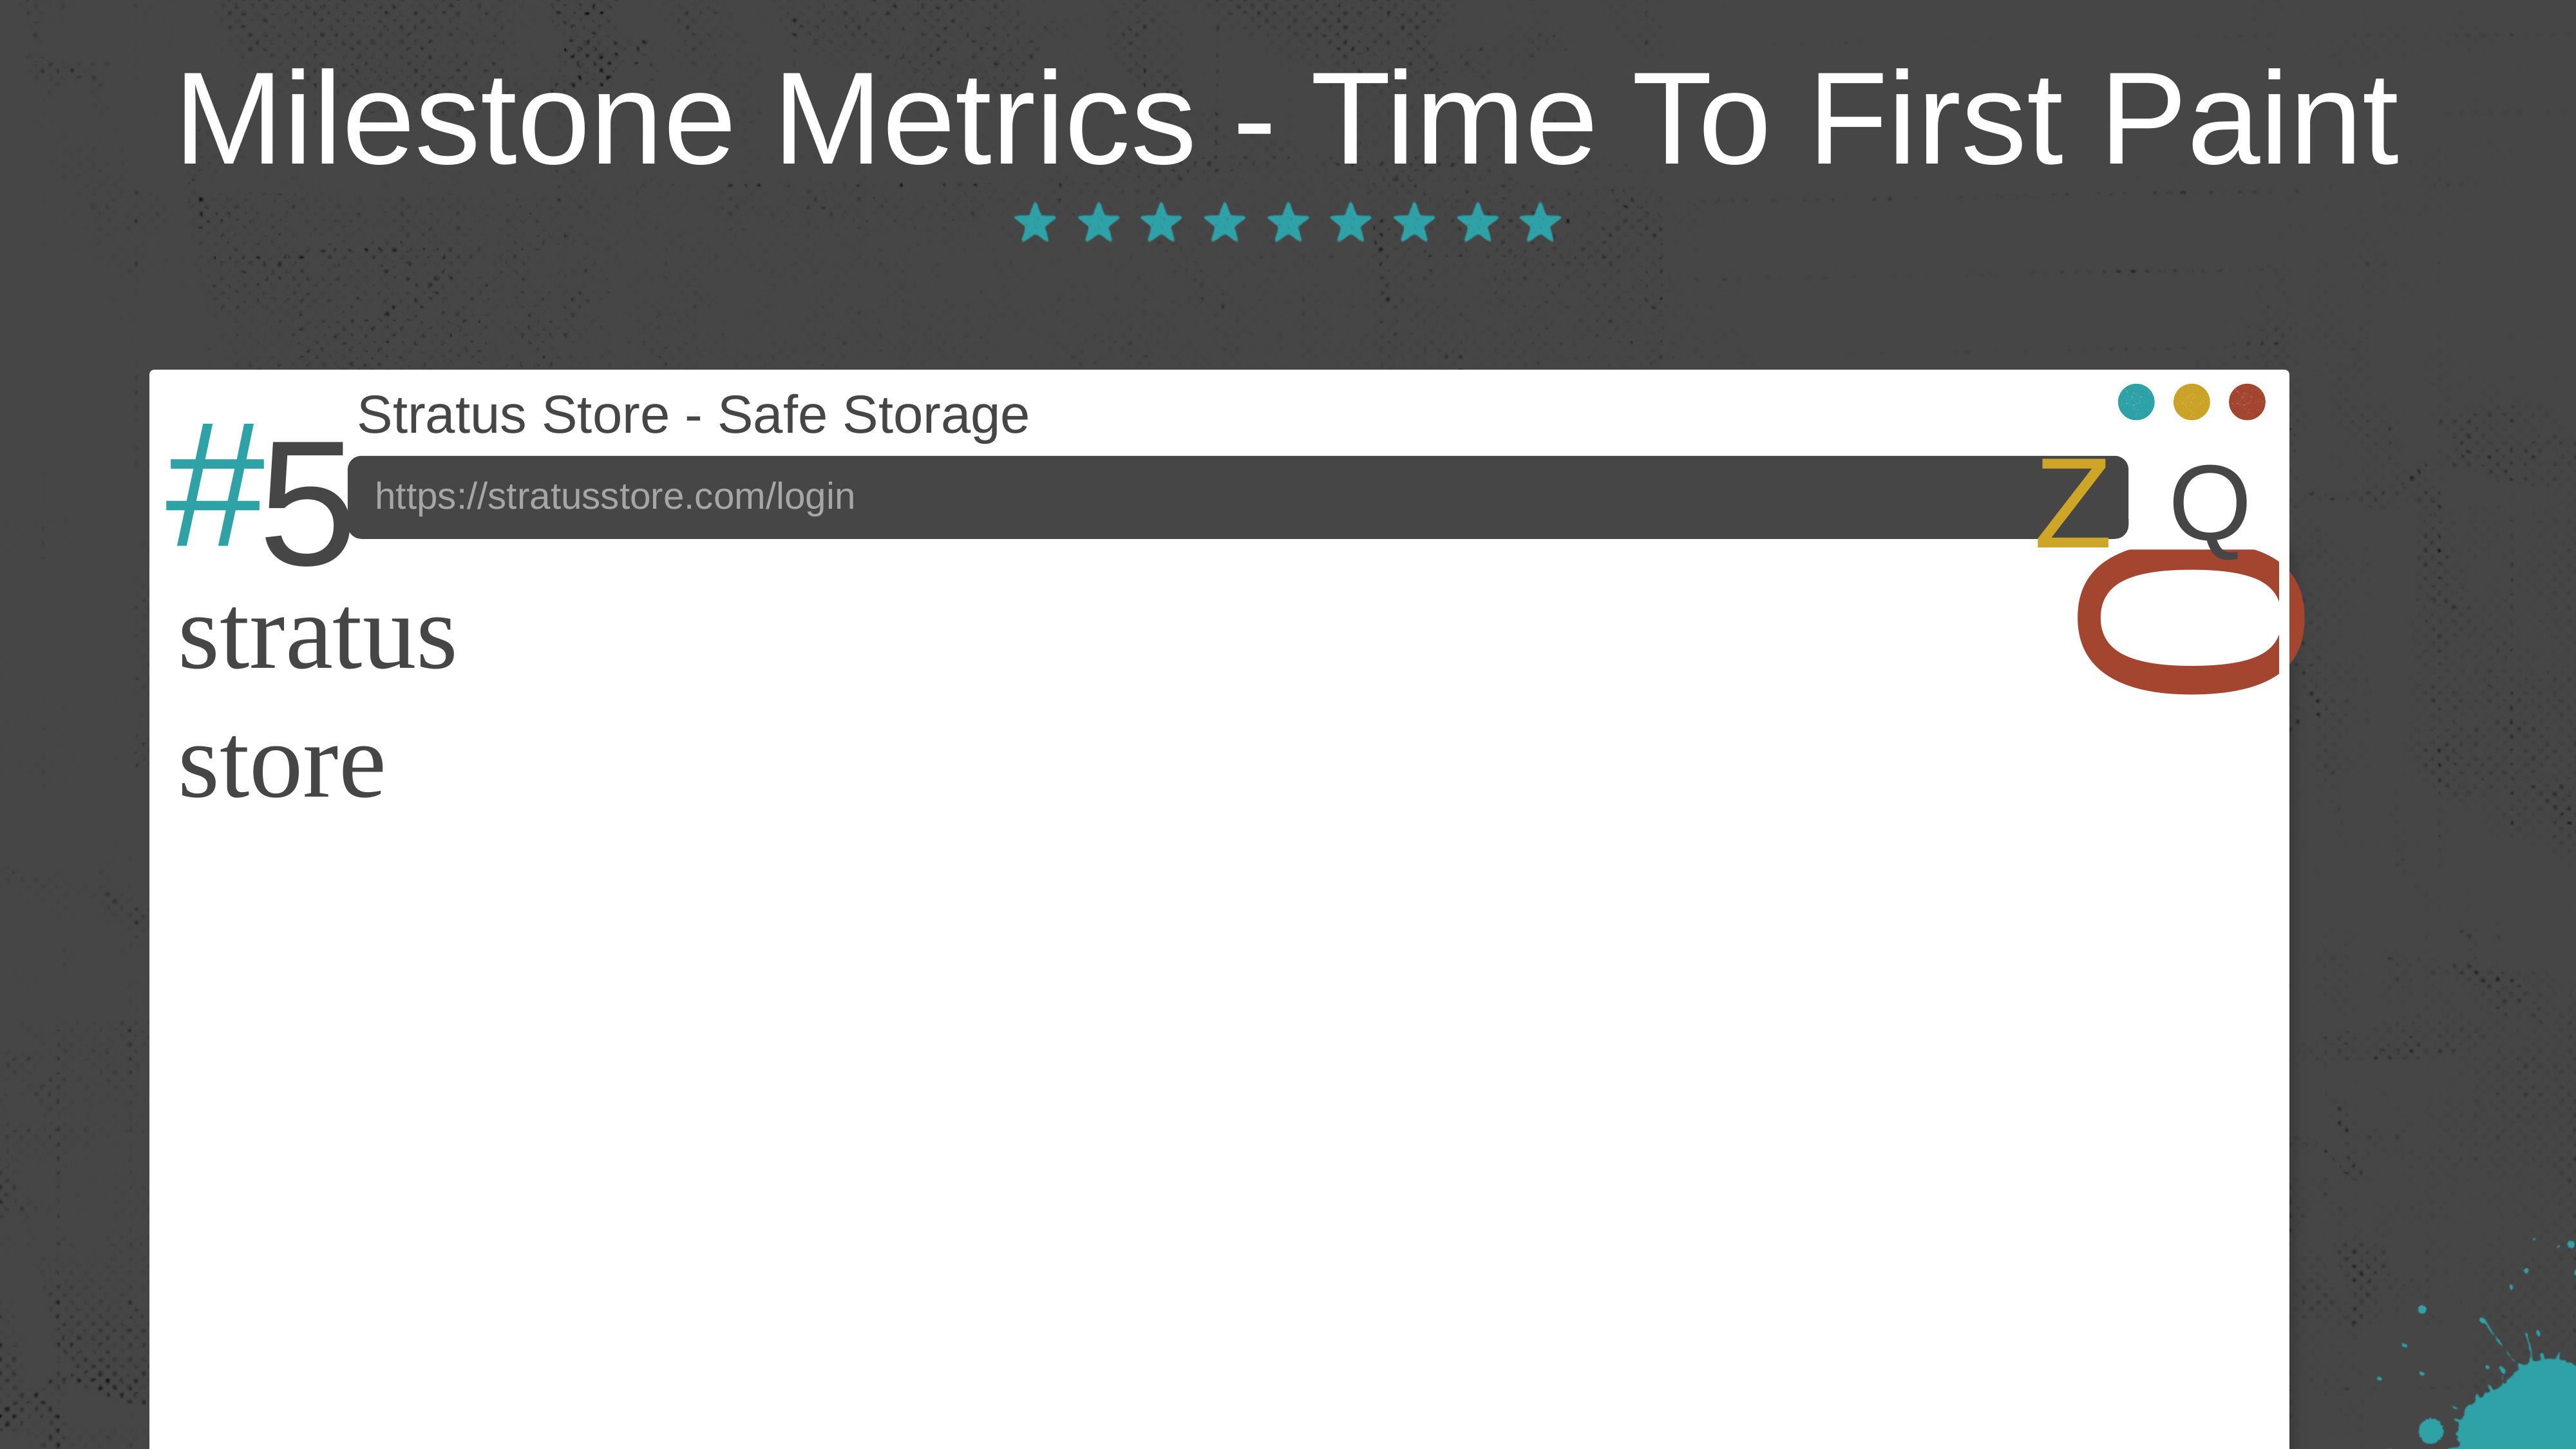

# Milestone Metrics - Time To First Paint

Stratus Store - Safe Storage Login
#
5

Z
0
Q

https://stratusstore.com/login

stratus
store